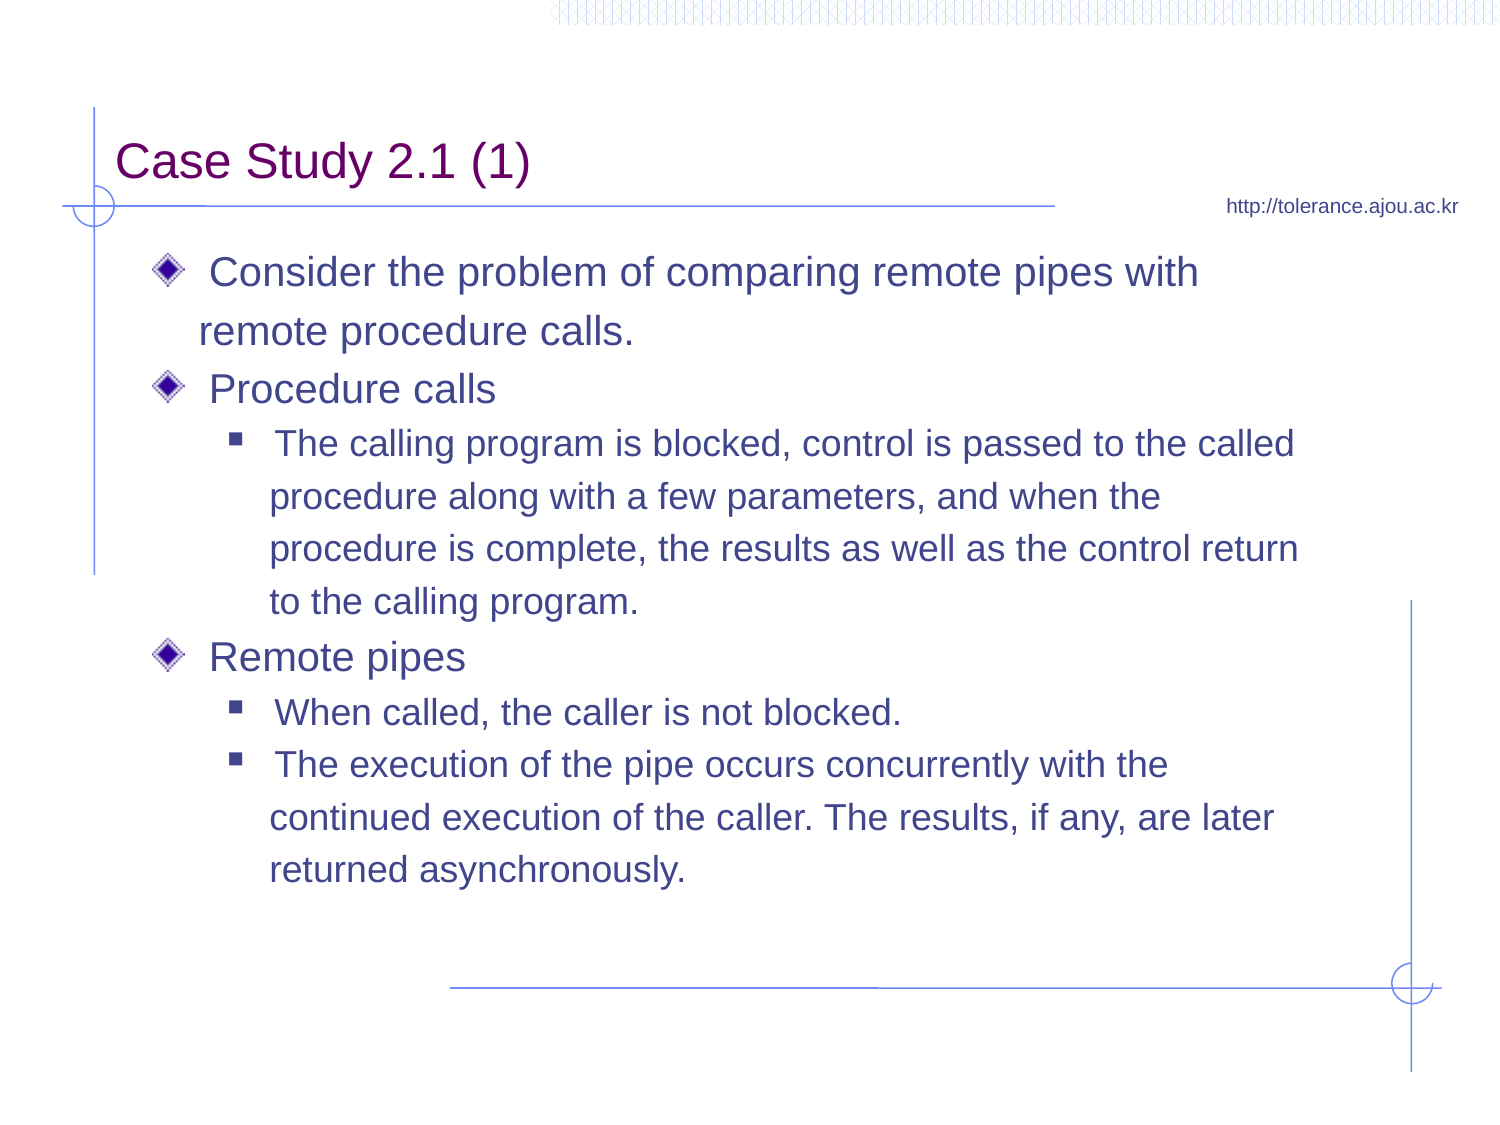

# Case Study 2.1 (1)
Consider the problem of comparing remote pipes with
    remote procedure calls.
Procedure calls
The calling program is blocked, control is passed to the called
    procedure along with a few parameters, and when the
    procedure is complete, the results as well as the control return
    to the calling program.
Remote pipes
When called, the caller is not blocked.
The execution of the pipe occurs concurrently with the
    continued execution of the caller. The results, if any, are later
    returned asynchronously.